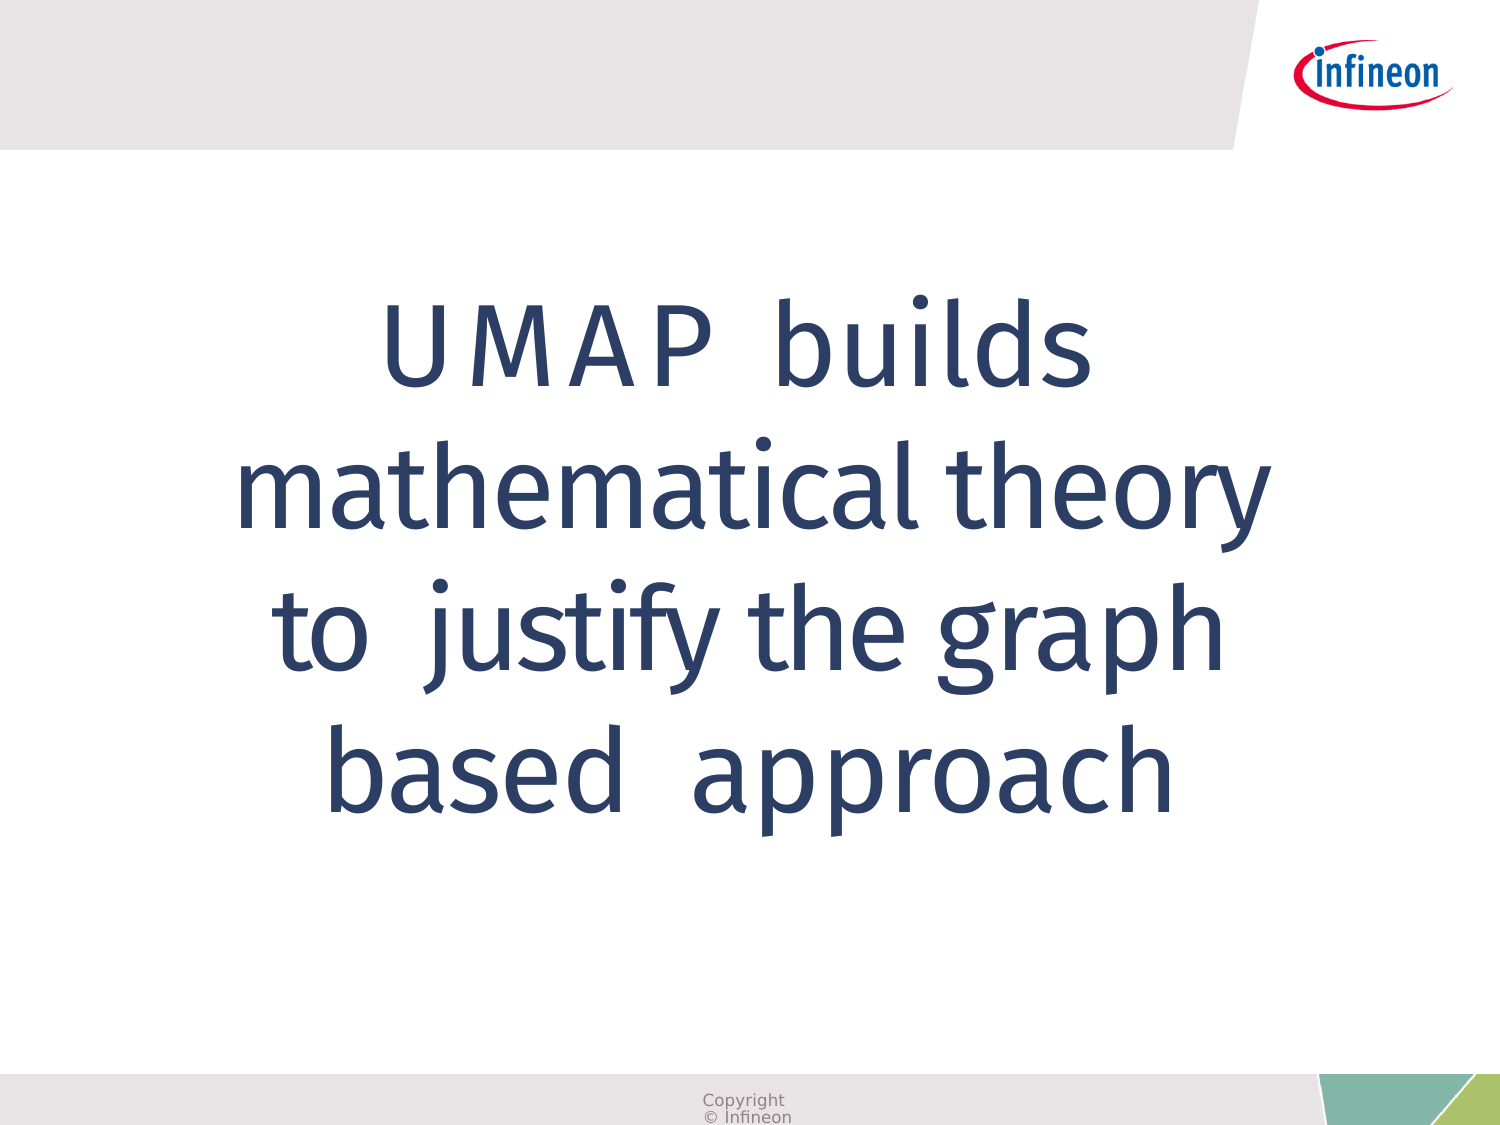

UMAP builds  mathematical theory to  justify the graph based  approach
Copyright © Infineon Technologies AG 2019. All rights reserved.